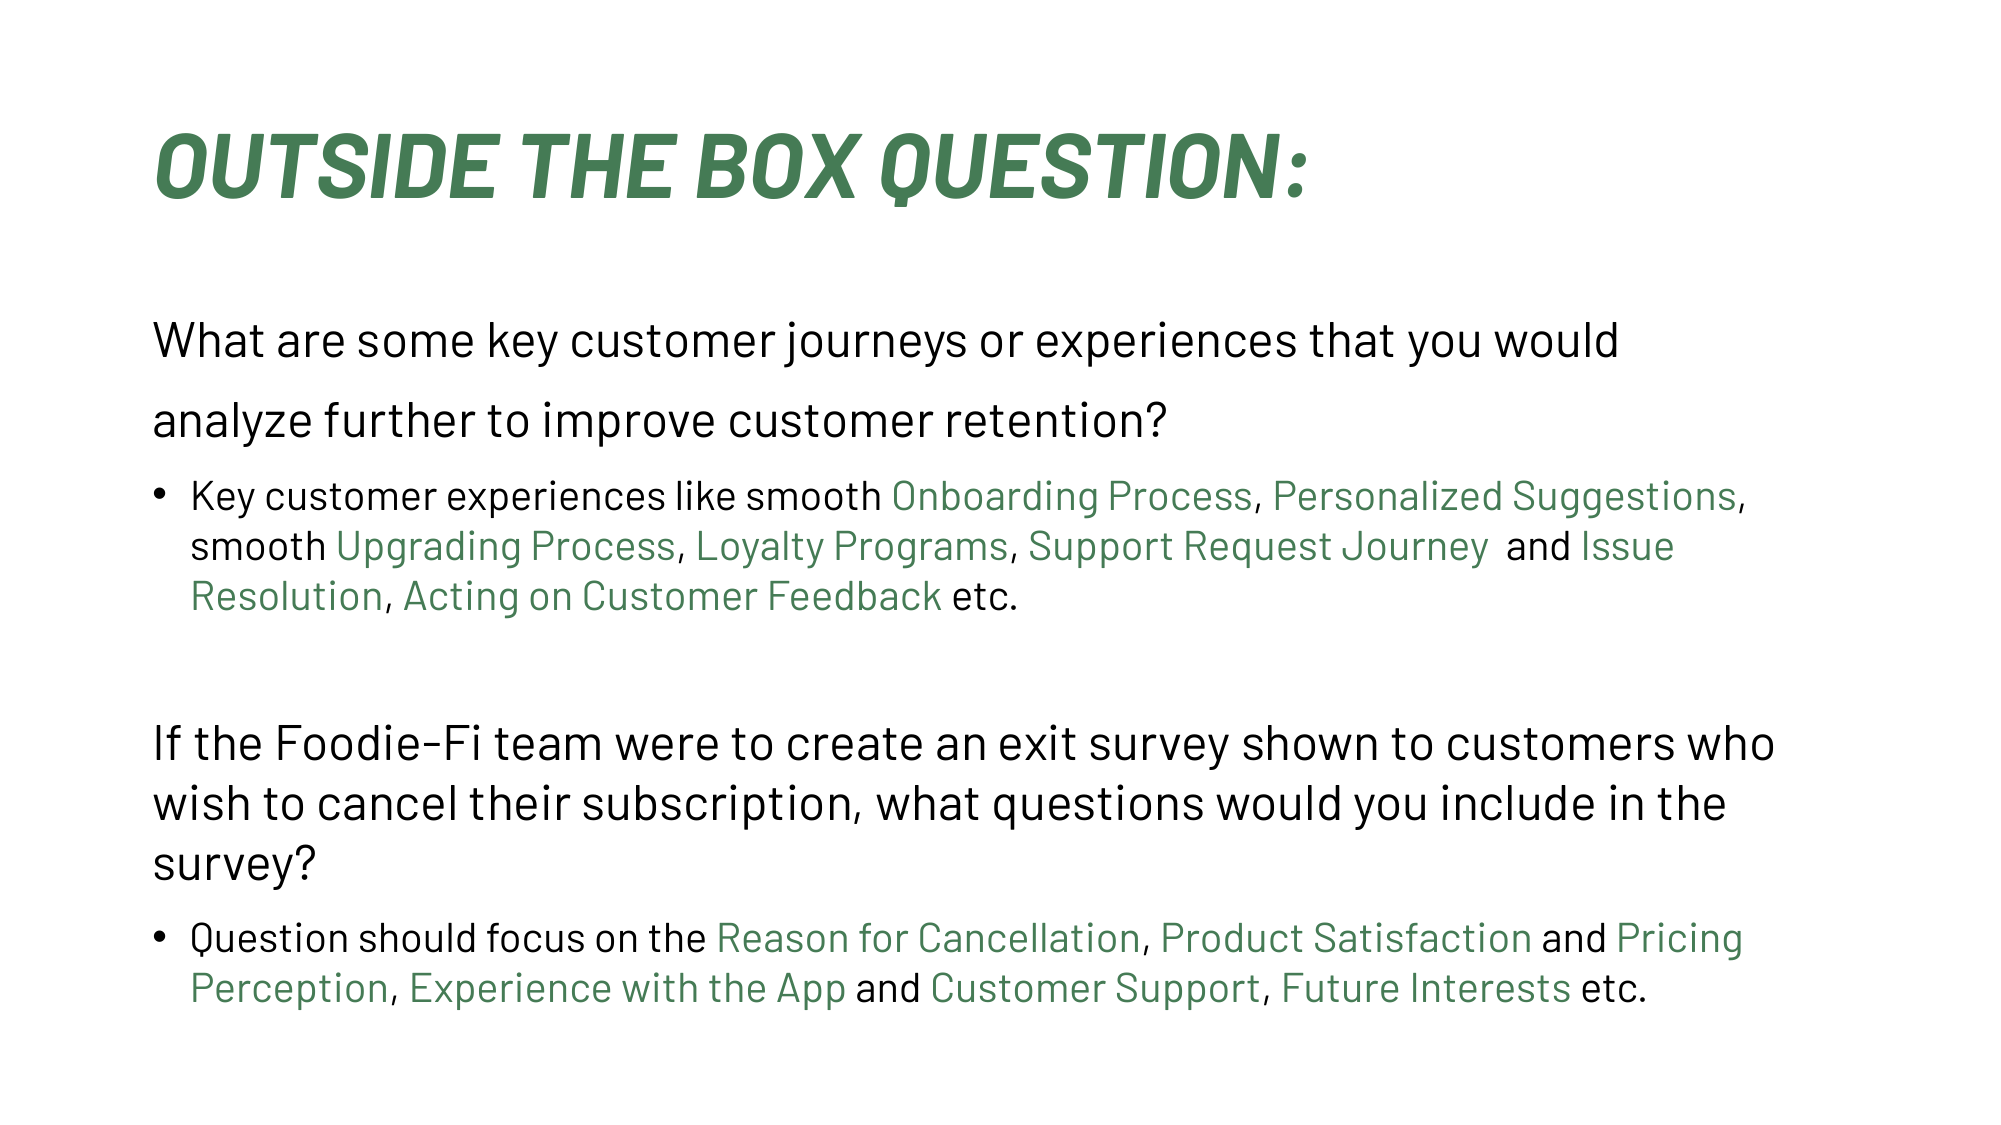

# OUTSIDE THE BOX QUESTION:
What are some key customer journeys or experiences that you would
analyze further to improve customer retention?
Key customer experiences like smooth Onboarding Process, Personalized Suggestions,  smooth Upgrading Process, Loyalty Programs, Support Request Journey  and Issue Resolution, Acting on Customer Feedback etc.

If the Foodie-Fi team were to create an exit survey shown to customers who wish to cancel their subscription, what questions would you include in the survey?
Question should focus on the Reason for Cancellation, Product Satisfaction and Pricing Perception, Experience with the App and Customer Support, Future Interests etc.